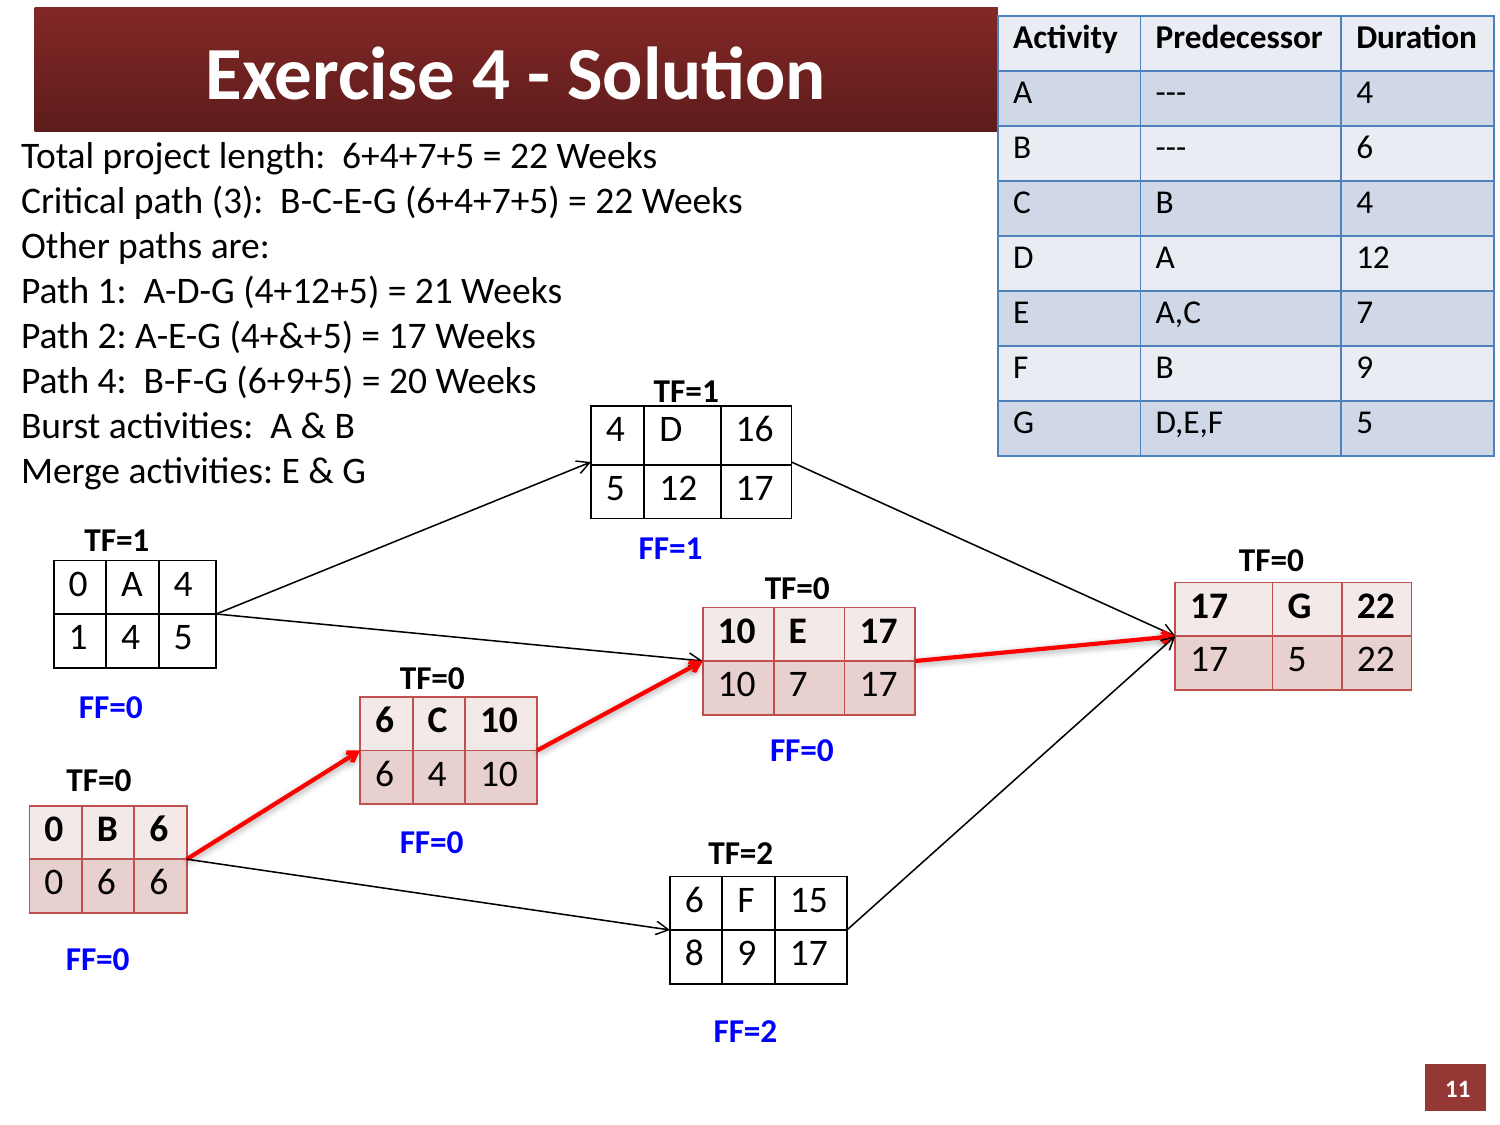

# Exercise 4 - Solution
| Activity | Predecessor | Duration |
| --- | --- | --- |
| A | --- | 4 |
| B | --- | 6 |
| C | B | 4 |
| D | A | 12 |
| E | A,C | 7 |
| F | B | 9 |
| G | D,E,F | 5 |
Total project length:  6+4+7+5 = 22 Weeks
Critical path (3):  B-C-E-G (6+4+7+5) = 22 Weeks
Other paths are:
Path 1:  A-D-G (4+12+5) = 21 Weeks
Path 2: A-E-G (4+&+5) = 17 Weeks
Path 4:  B-F-G (6+9+5) = 20 Weeks
Burst activities:  A & B
Merge activities: E & G
TF=1
| 4 | D | 16 |
| --- | --- | --- |
| 5 | 12 | 17 |
TF=1
FF=1
TF=0
TF=0
| 0 | A | 4 |
| --- | --- | --- |
| 1 | 4 | 5 |
| 17 | G | 22 |
| --- | --- | --- |
| 17 | 5 | 22 |
| 10 | E | 17 |
| --- | --- | --- |
| 10 | 7 | 17 |
TF=0
FF=0
| 6 | C | 10 |
| --- | --- | --- |
| 6 | 4 | 10 |
FF=0
TF=0
| 0 | B | 6 |
| --- | --- | --- |
| 0 | 6 | 6 |
FF=0
TF=2
| 6 | F | 15 |
| --- | --- | --- |
| 8 | 9 | 17 |
FF=0
FF=2
11